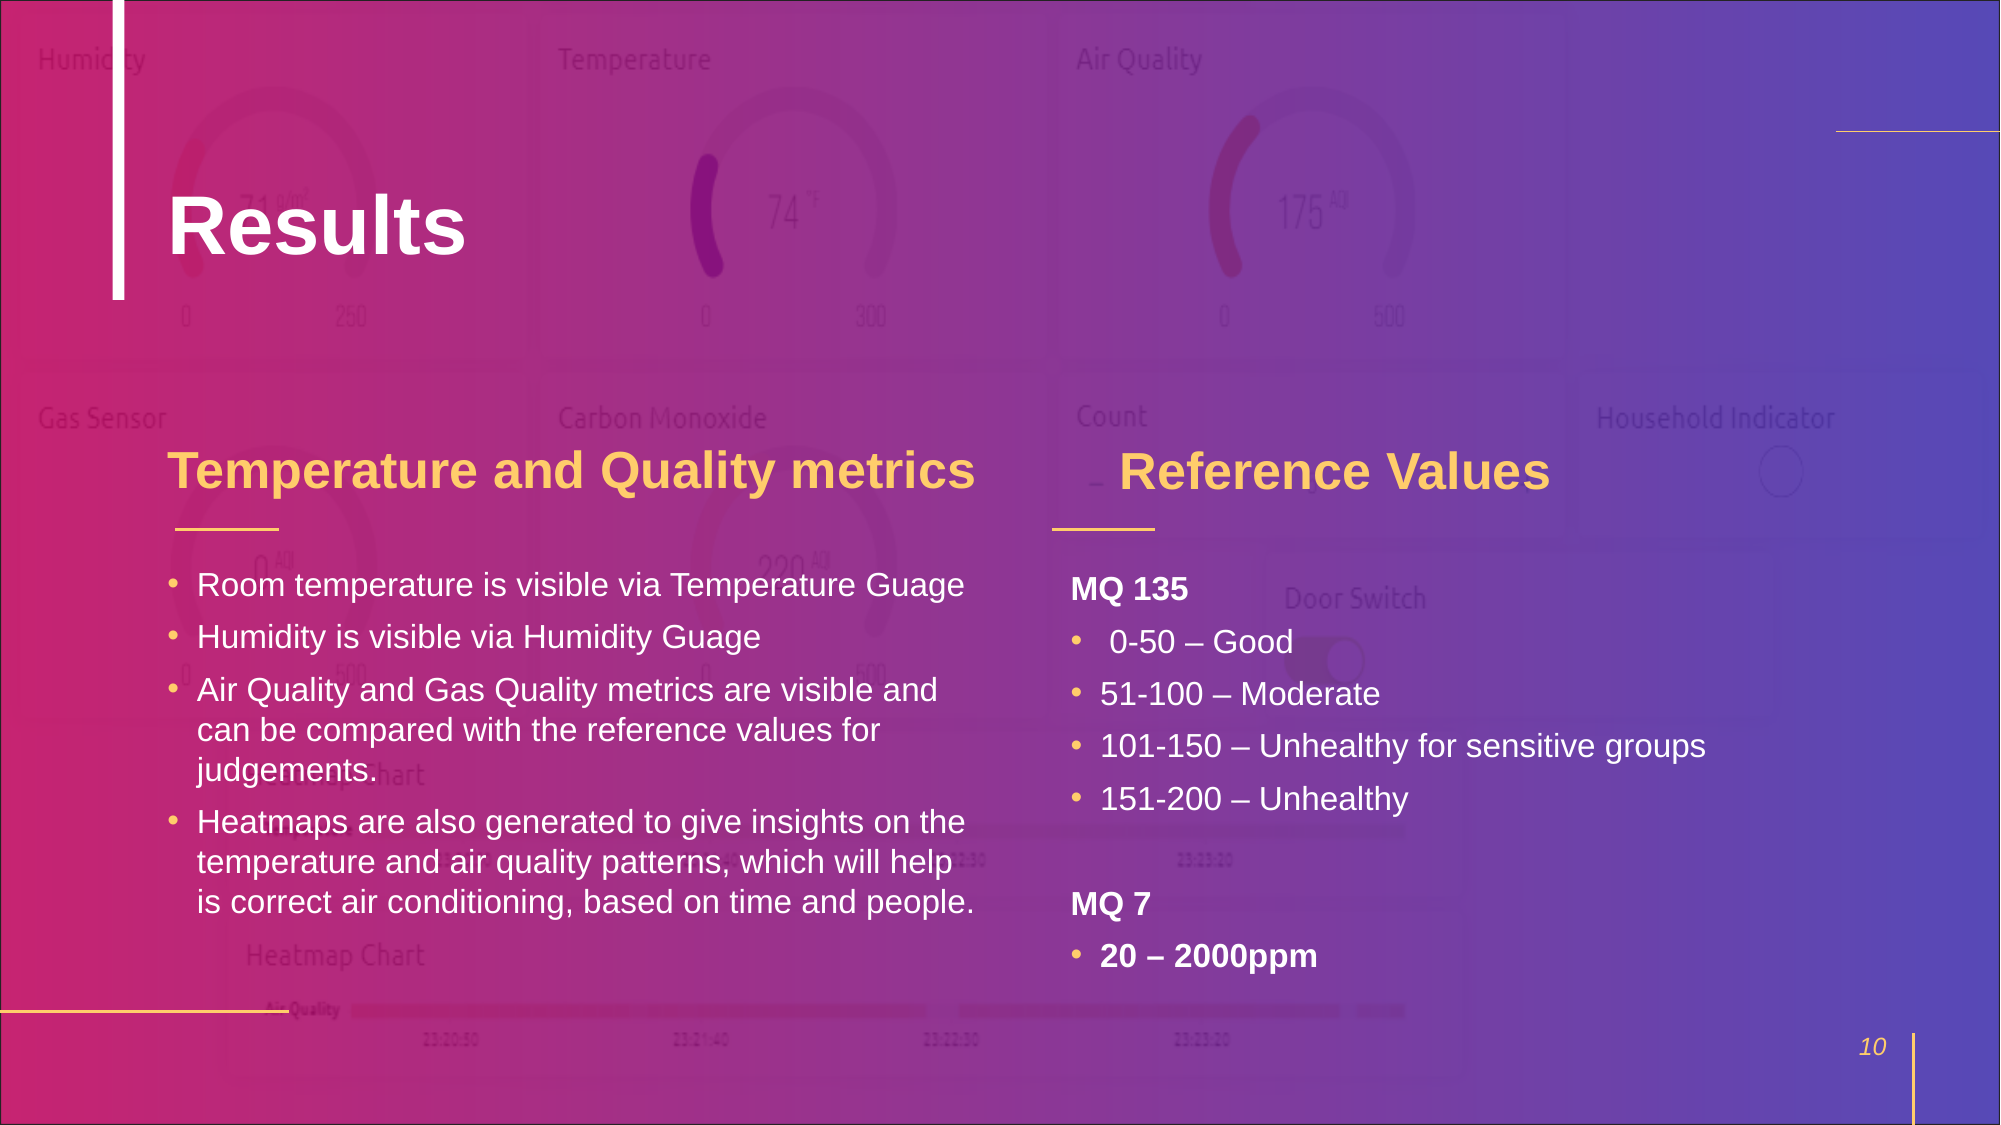

# Results
Temperature and Quality metrics
Reference Values
Room temperature is visible via Temperature Guage
Humidity is visible via Humidity Guage
Air Quality and Gas Quality metrics are visible and can be compared with the reference values for judgements.
Heatmaps are also generated to give insights on the temperature and air quality patterns, which will help is correct air conditioning, based on time and people.

MQ 135
 0-50 – Good
51-100 – Moderate
101-150 – Unhealthy for sensitive groups
151-200 – Unhealthy

MQ 7
20 – 2000ppm

10